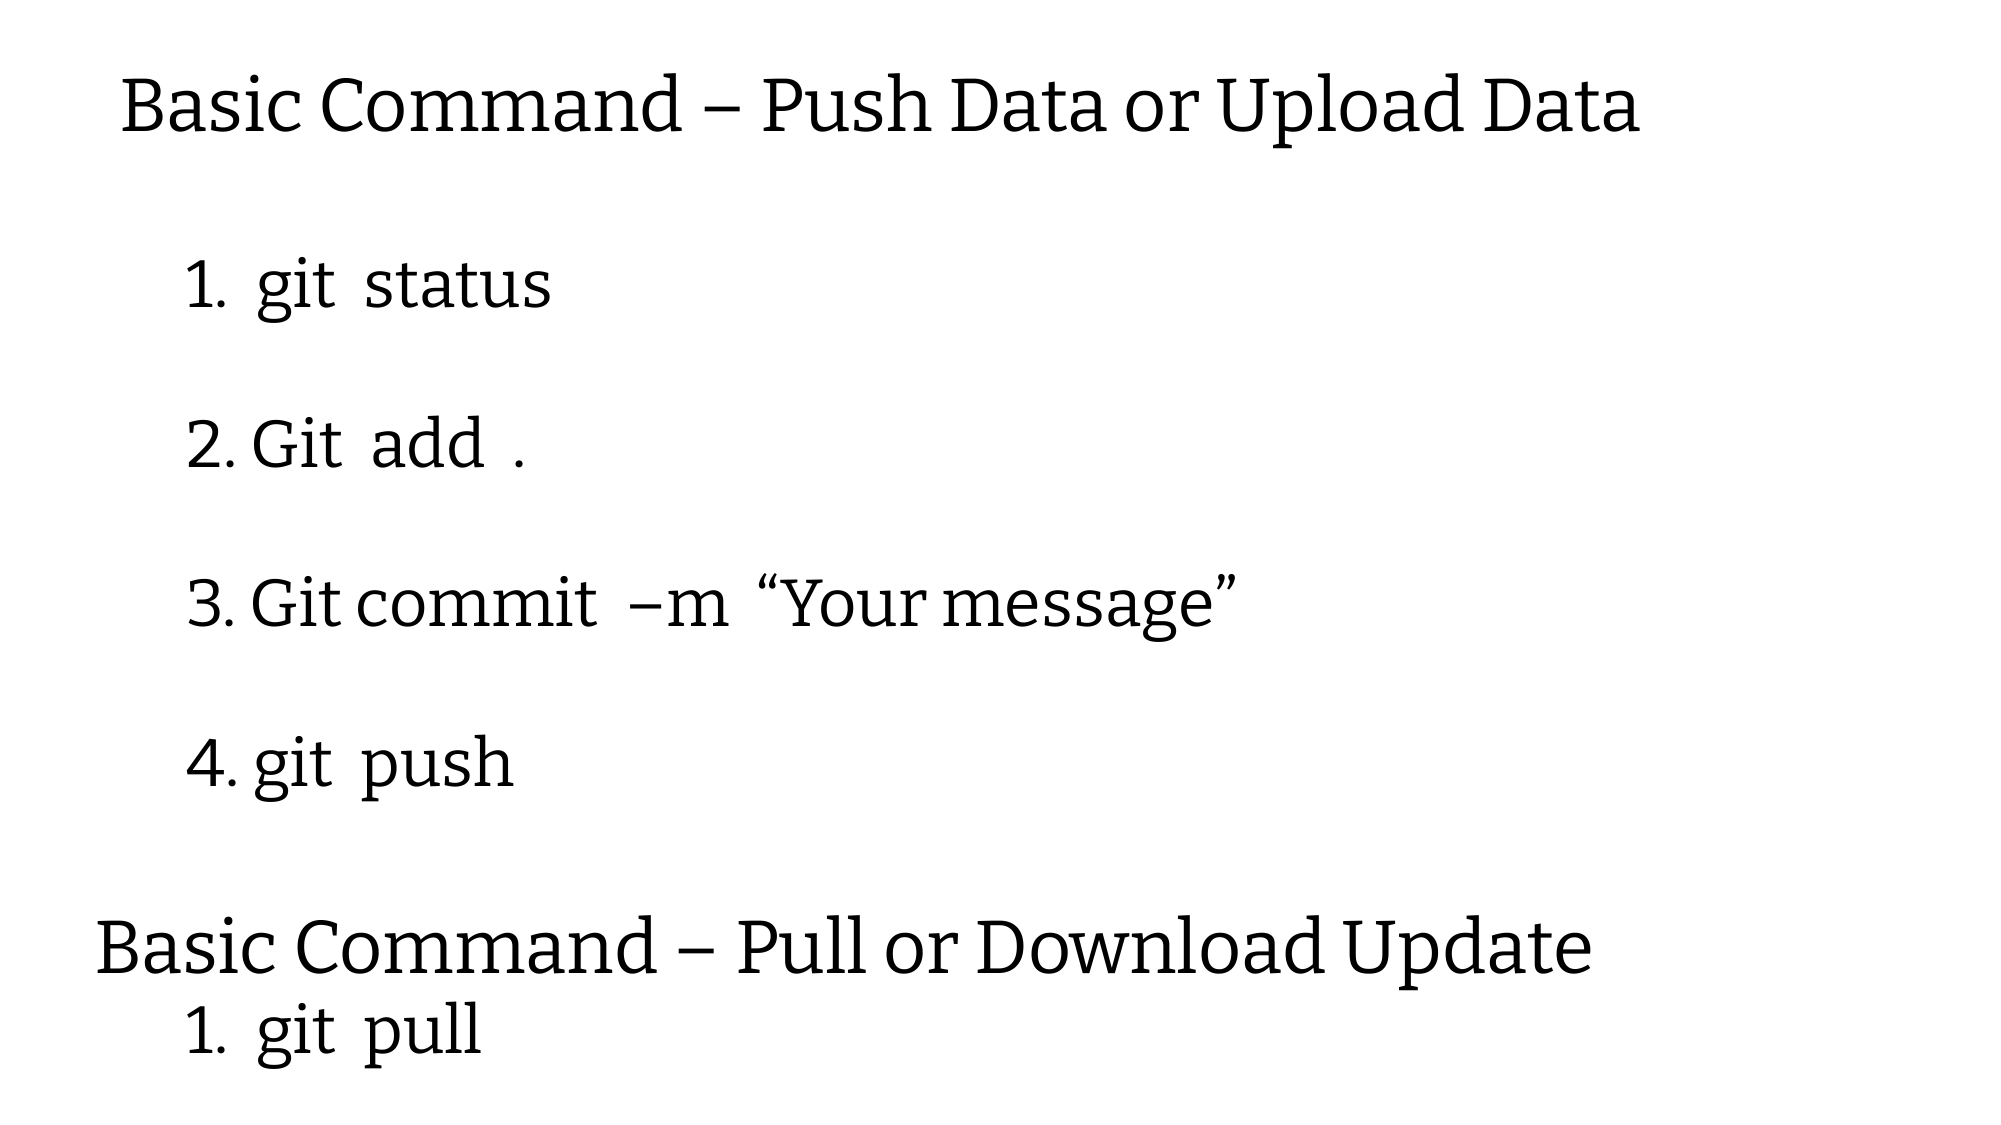

Basic Command – Push Data or Upload Data
 git  status

2. Git  add  .

3. Git commit  –m  “Your message”

4. git  push
Basic Command – Pull or Download Update
 git  pull